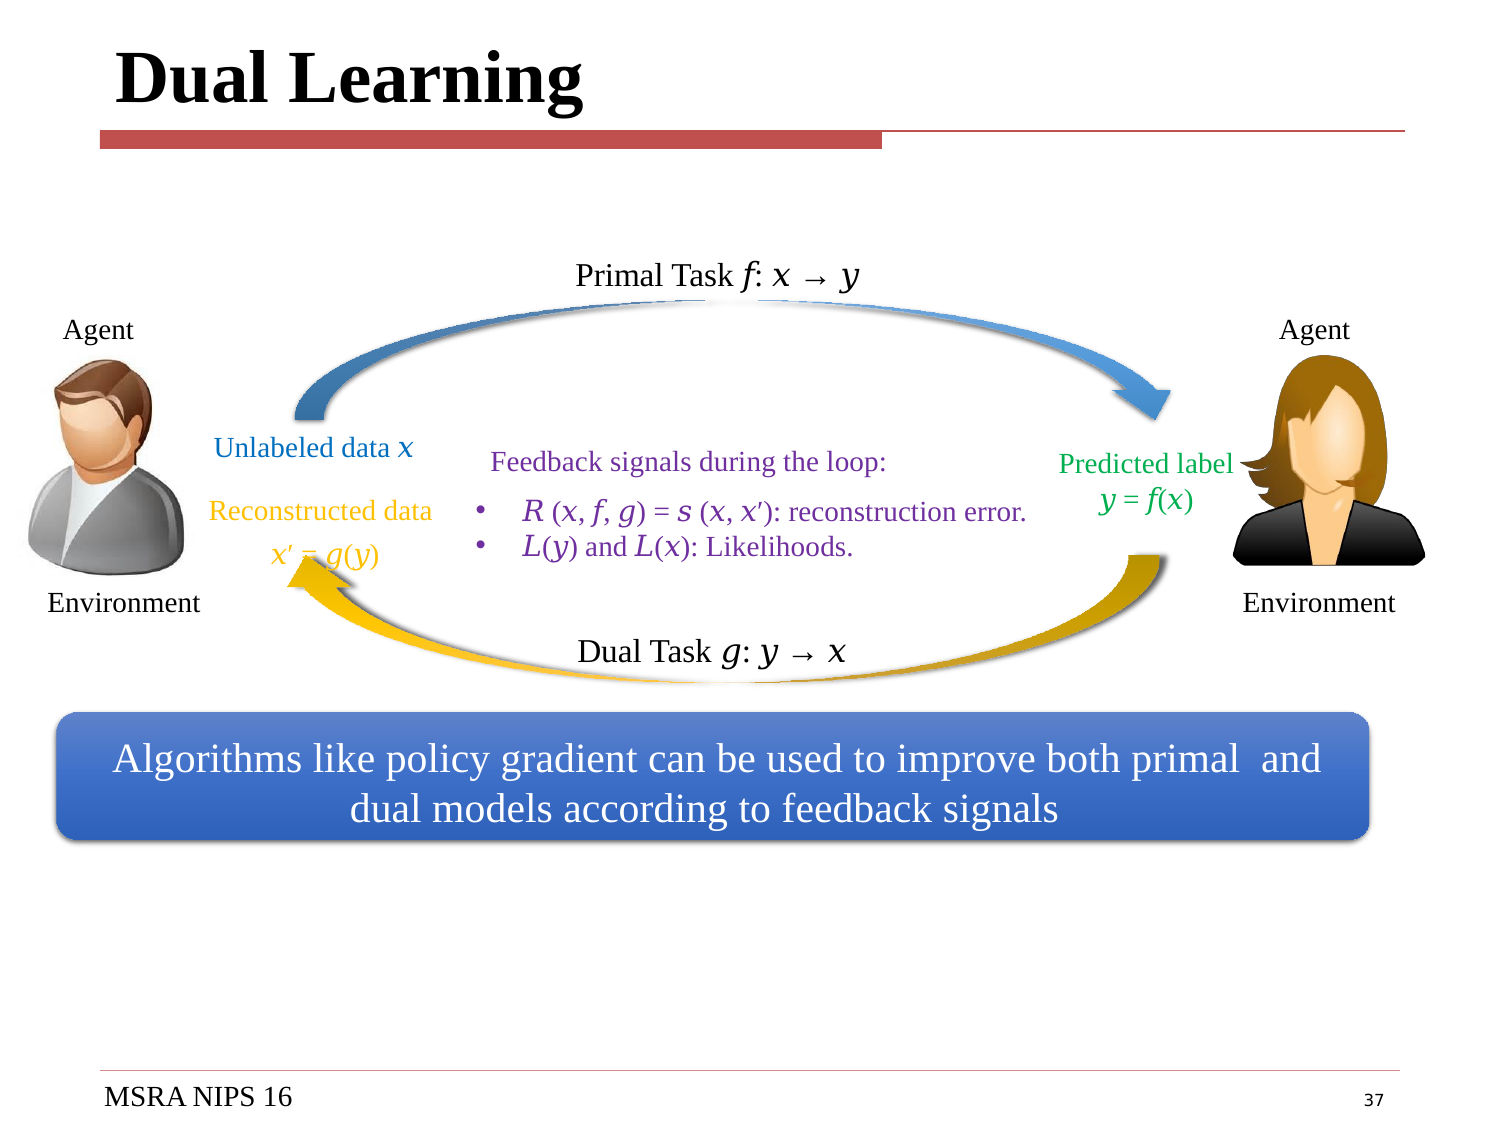

# Dual Learning
Primal Task 𝑓: 𝑥 → 𝑦

Agent
Agent

Unlabeled data 𝑥
Reconstructed data
𝑥′ = 𝑔(𝑦)
Feedback signals during the loop:
Predicted label
𝑦 = 𝑓(𝑥)
𝑅 (𝑥, 𝑓, 𝑔) = 𝑠 (𝑥, 𝑥′): reconstruction error.
𝐿(𝑦) and 𝐿(𝑥): Likelihoods.

Environment
Environment
Algorithms like policy gradient can be used to improve both primal  and dual models according to feedback signals

Dual Task 𝑔: 𝑦 → 𝑥
MSRA NIPS 16

37